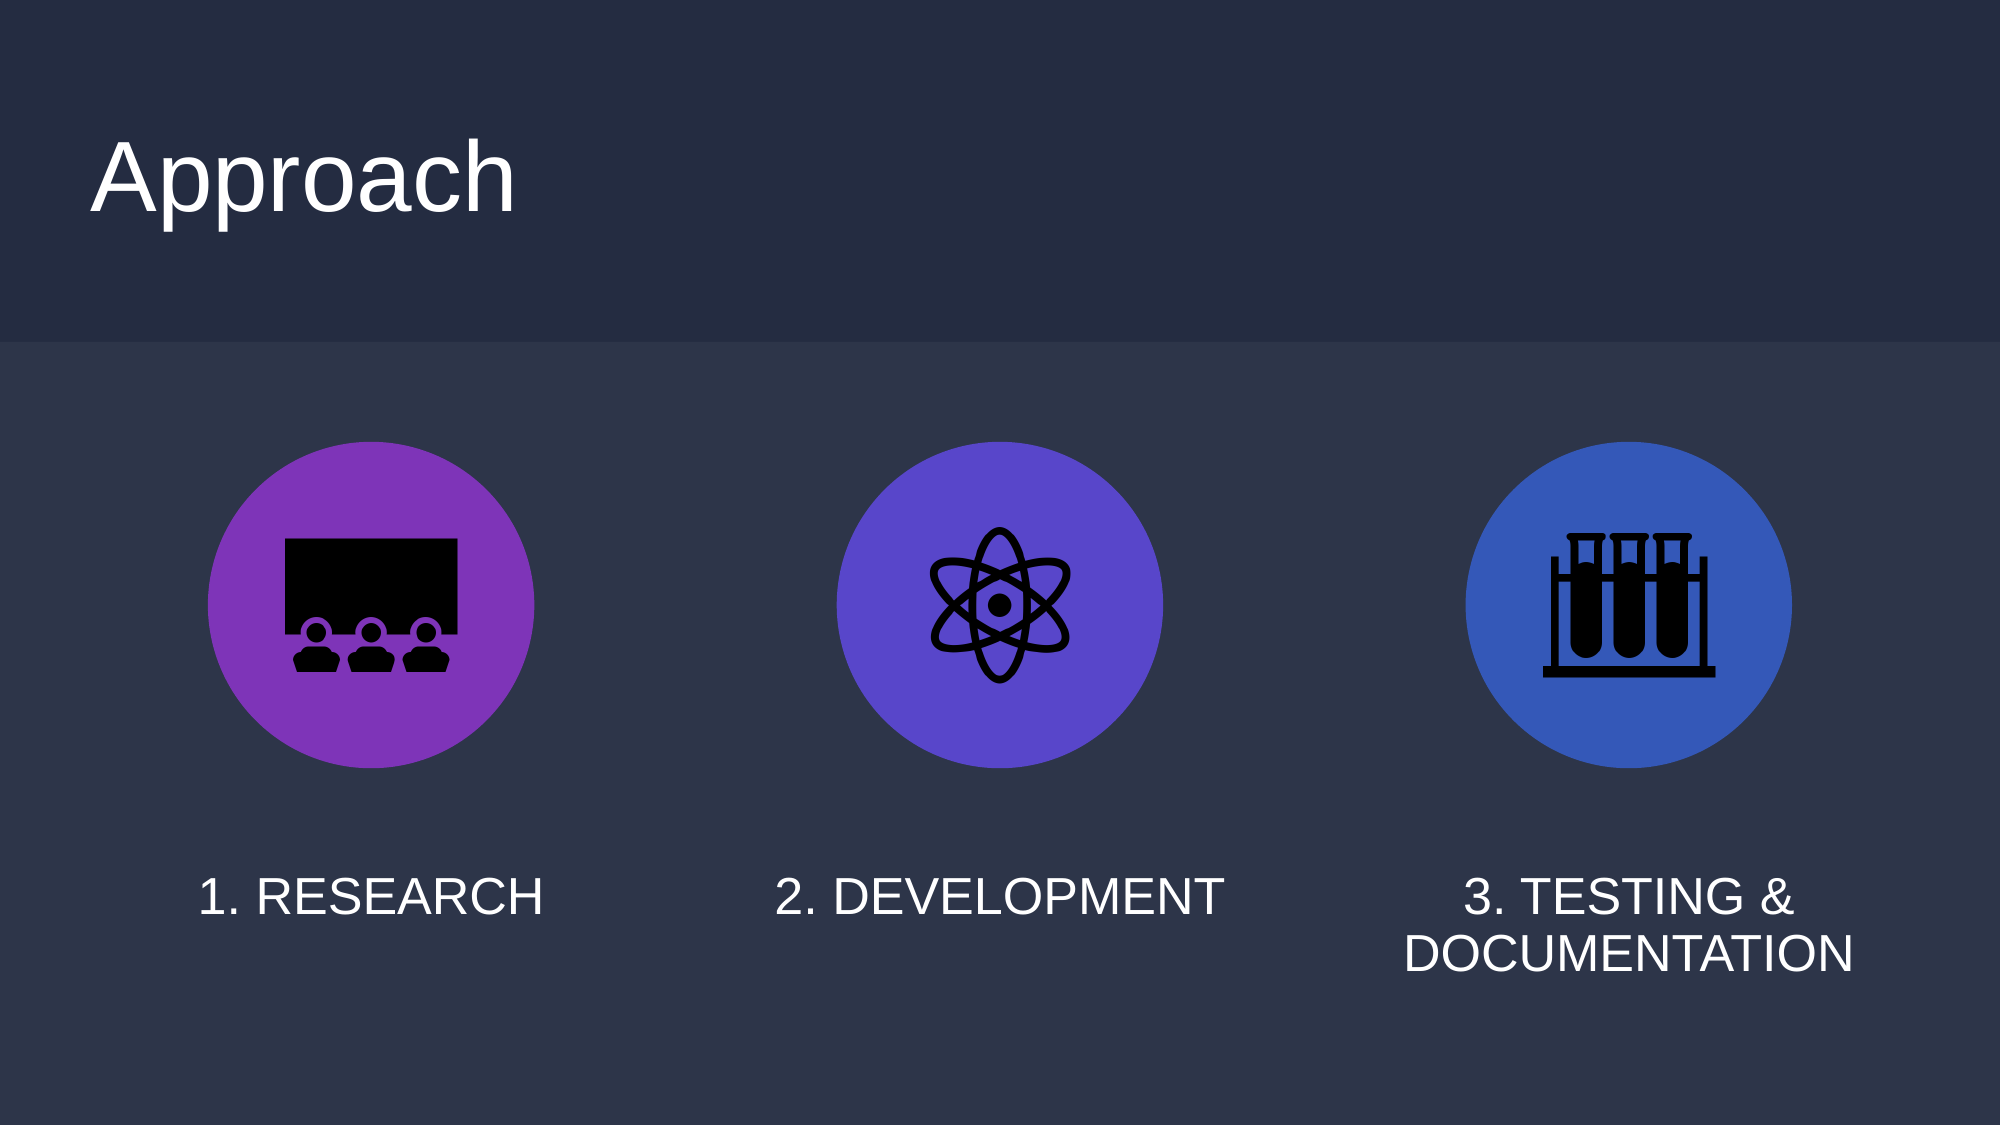

# Approach

1. Research
2. Development
3. Testing & Documentation